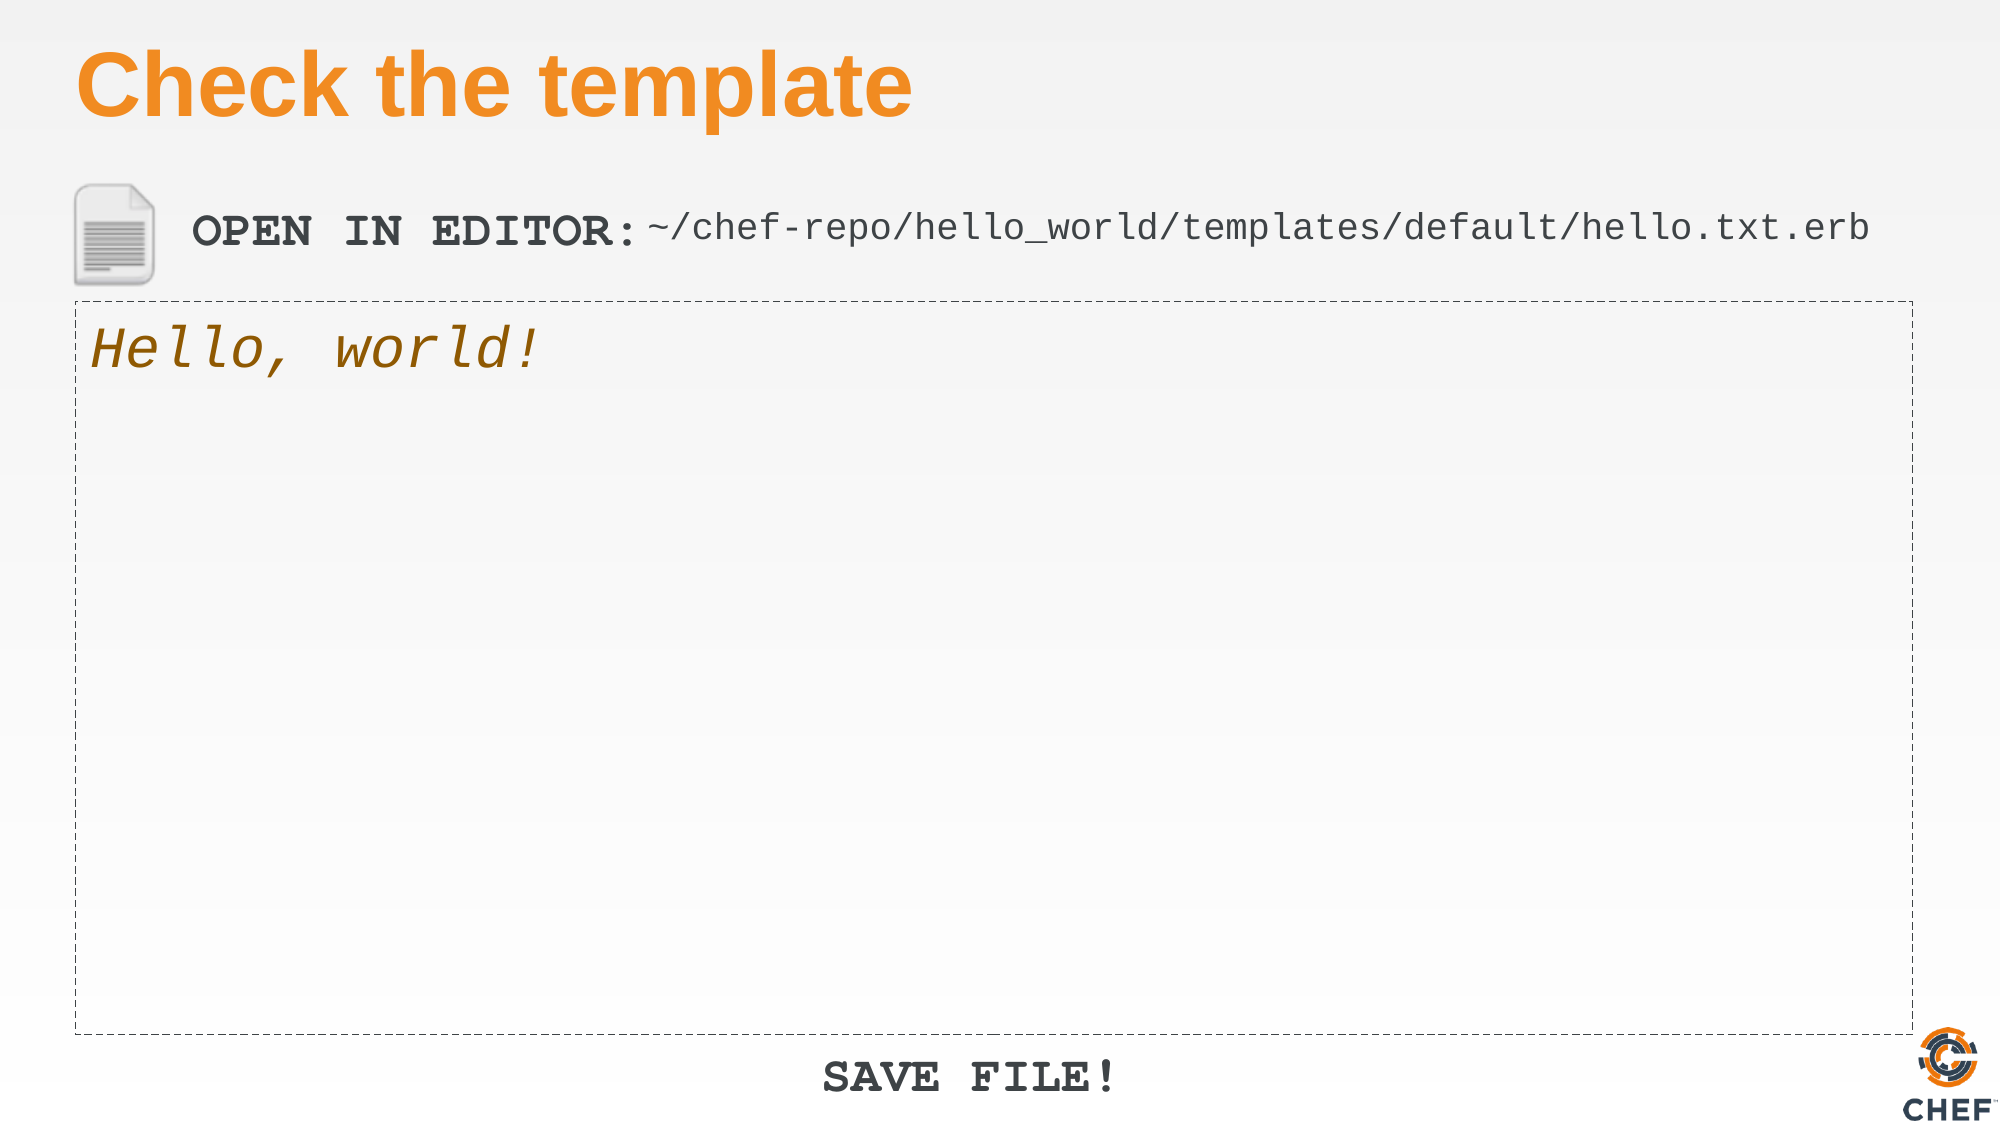

# Check the template
~/chef-repo/hello_world/templates/default/hello.txt.erb
Hello, world!